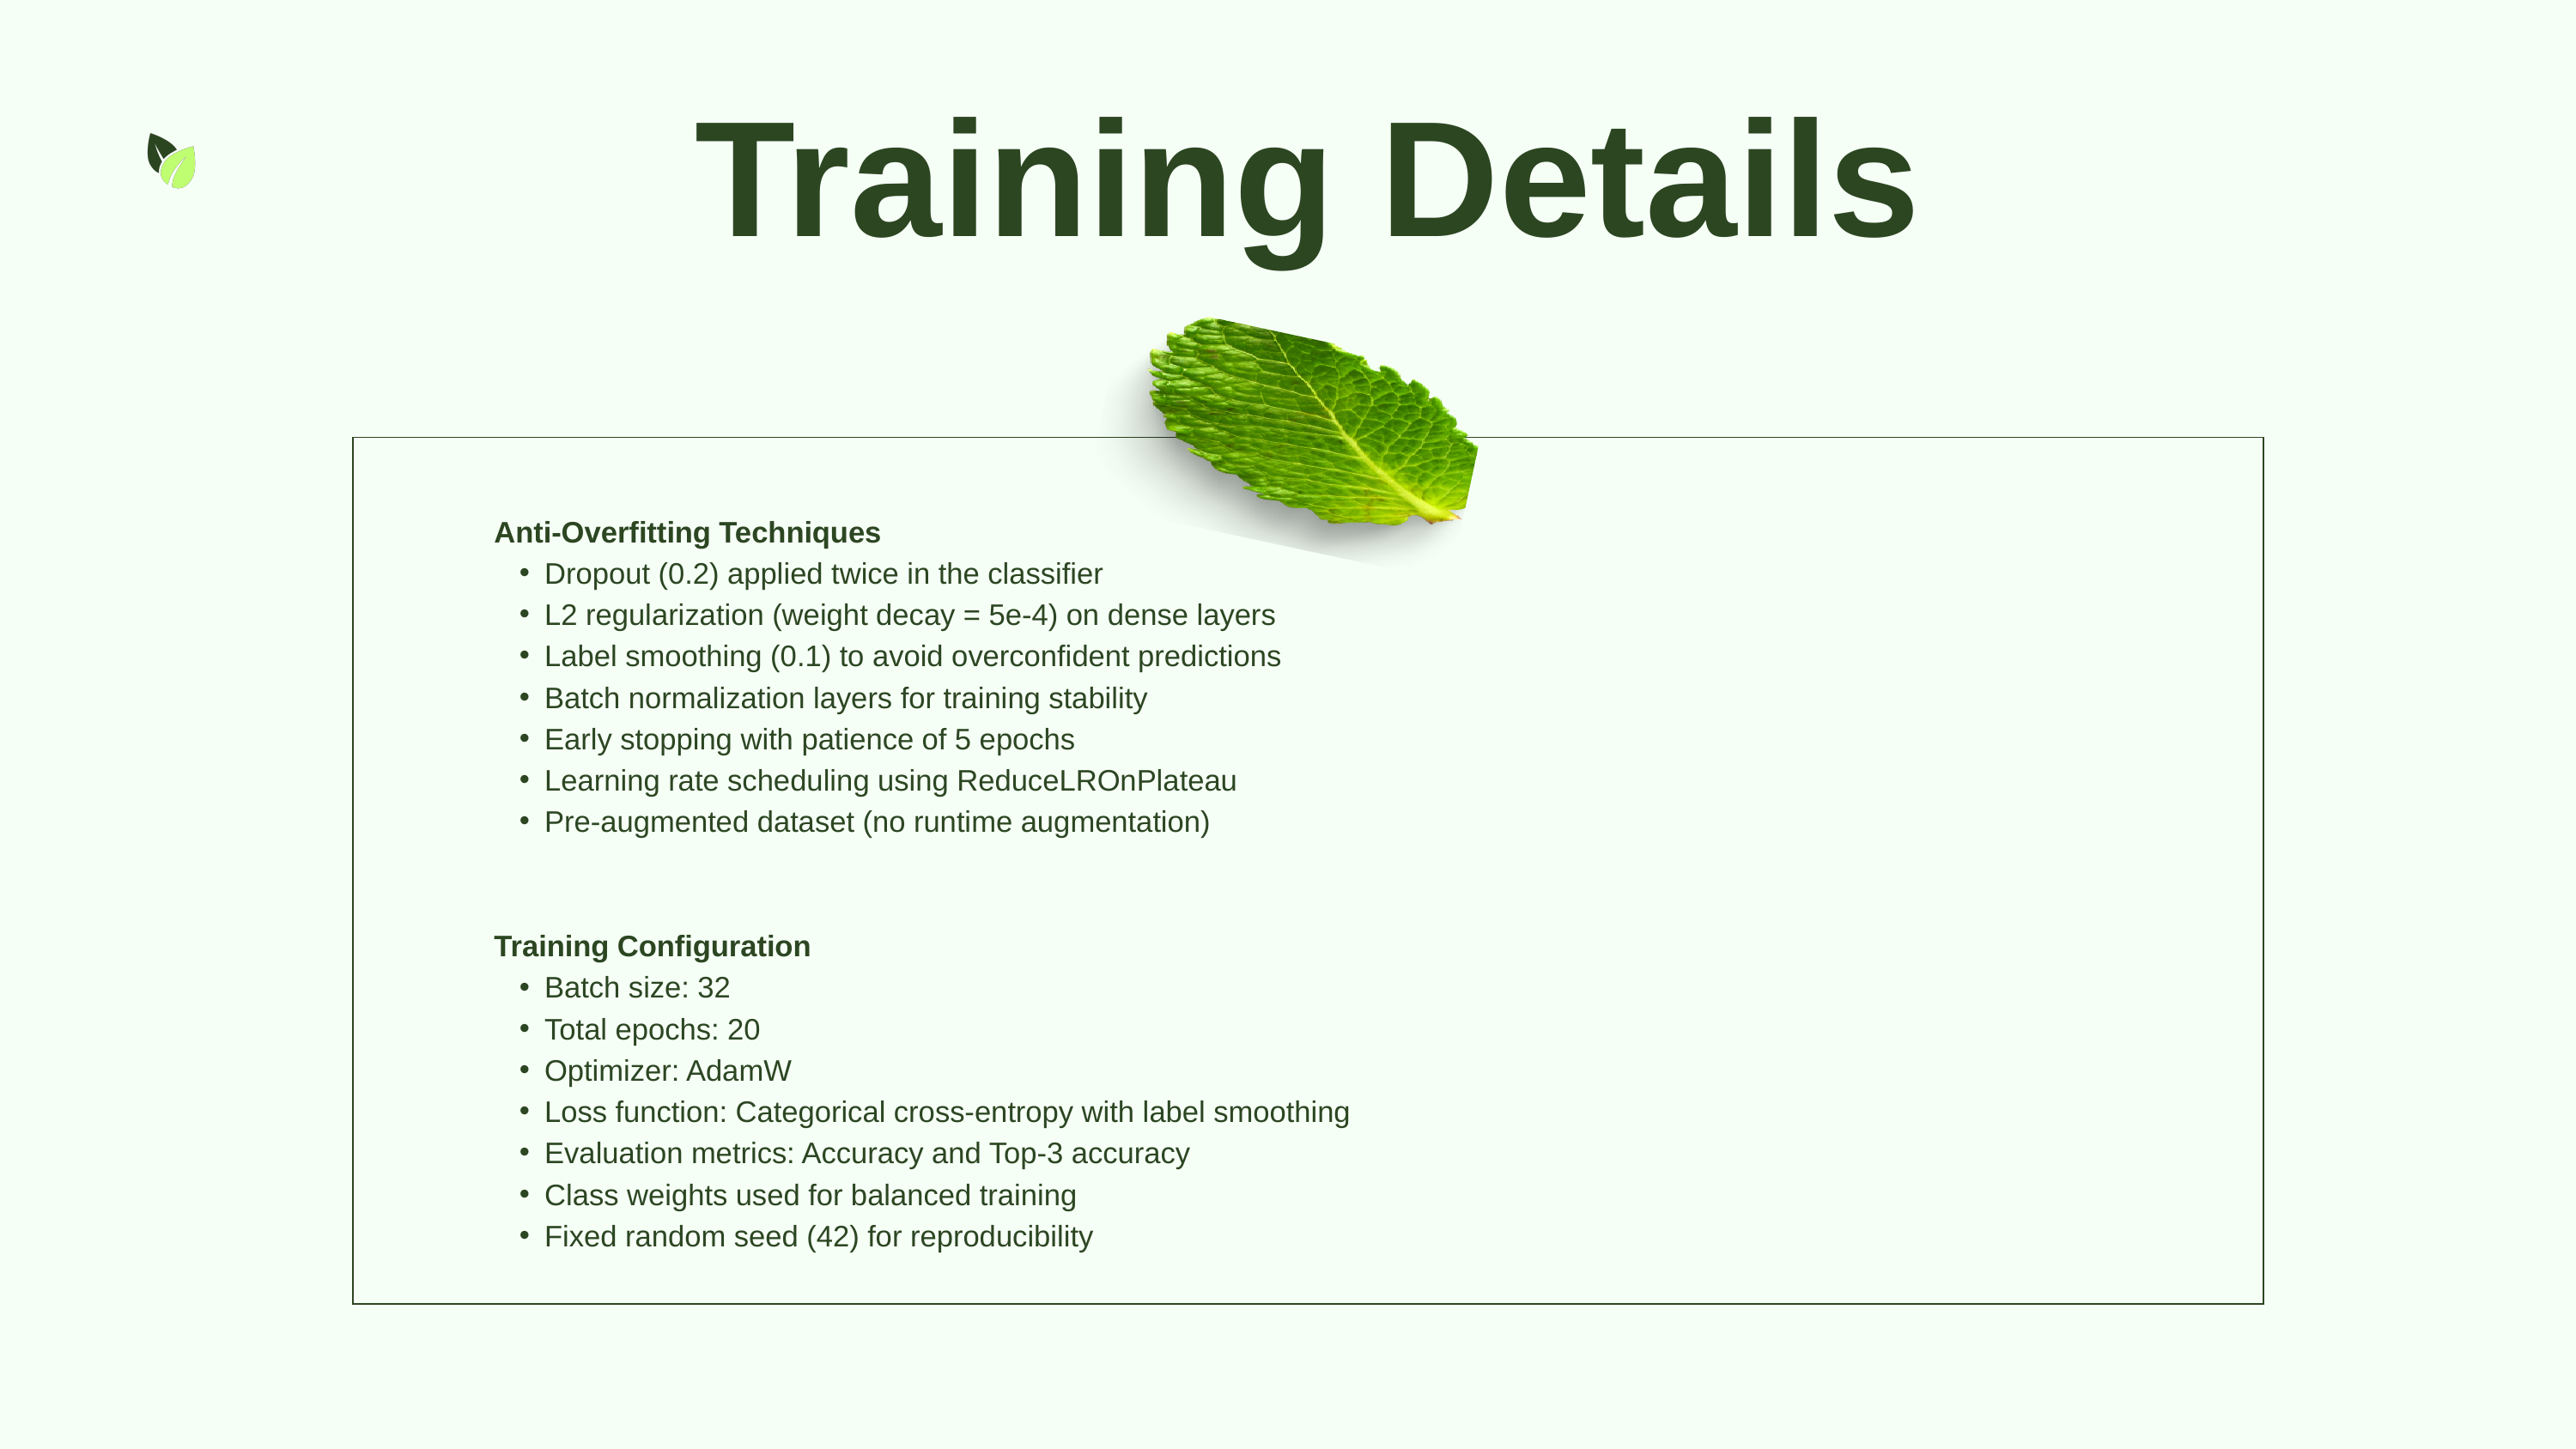

Training Details

Anti-Overfitting Techniques
Dropout (0.2) applied twice in the classifier
L2 regularization (weight decay = 5e-4) on dense layers
Label smoothing (0.1) to avoid overconfident predictions
Batch normalization layers for training stability
Early stopping with patience of 5 epochs
Learning rate scheduling using ReduceLROnPlateau
Pre-augmented dataset (no runtime augmentation)

Training Configuration
Batch size: 32
Total epochs: 20
Optimizer: AdamW
Loss function: Categorical cross-entropy with label smoothing
Evaluation metrics: Accuracy and Top-3 accuracy
Class weights used for balanced training
Fixed random seed (42) for reproducibility